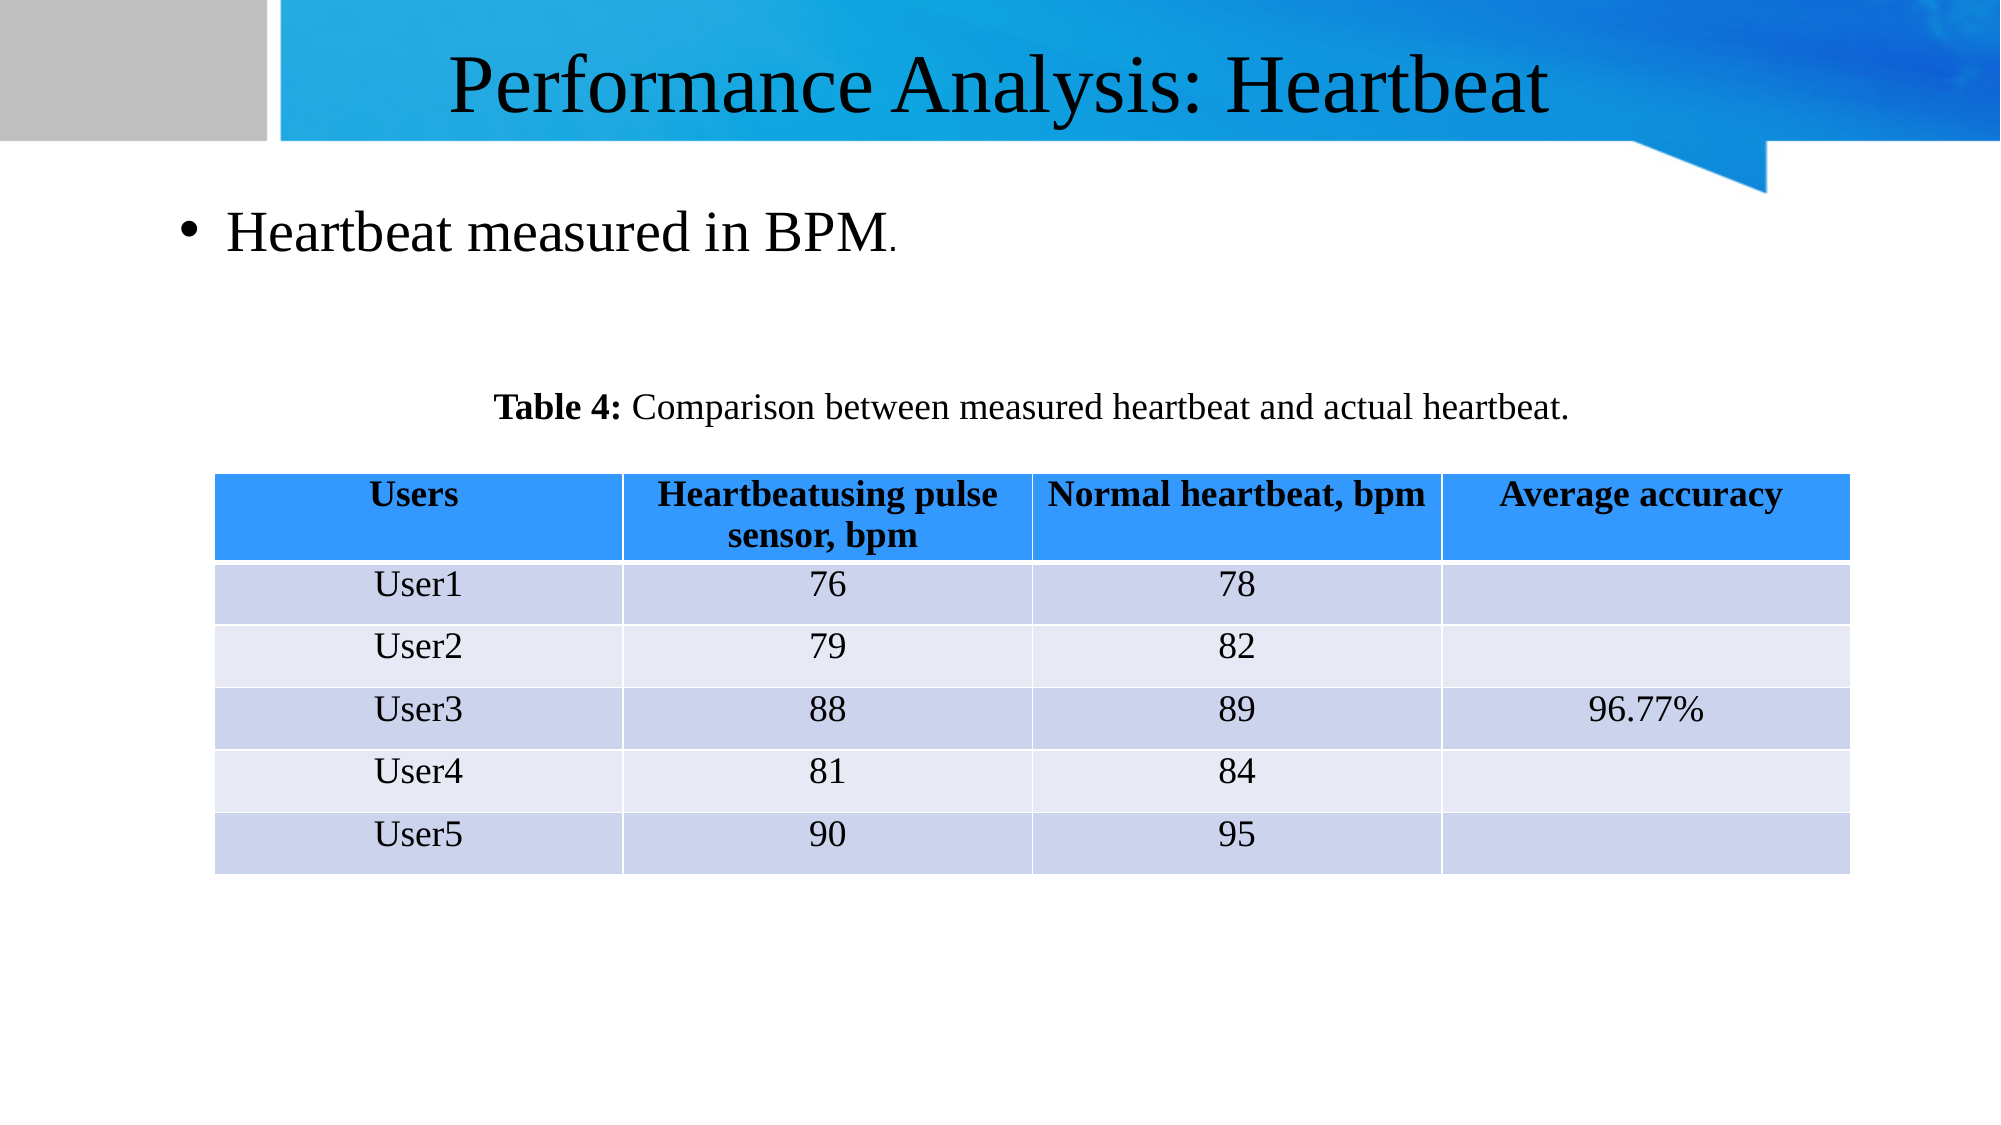

# Performance Analysis: Heartbeat
Heartbeat measured in BPM.
Table 4: Comparison between measured heartbeat and actual heartbeat.
| Users | Heartbeatusing pulse sensor, bpm | Normal heartbeat, bpm | Average accuracy |
| --- | --- | --- | --- |
| User1 | 76 | 78 |  |
| User2 | 79 | 82 |  |
| User3 | 88 | 89 | 96.77% |
| User4 | 81 | 84 |  |
| User5 | 90 | 95 |  |
17